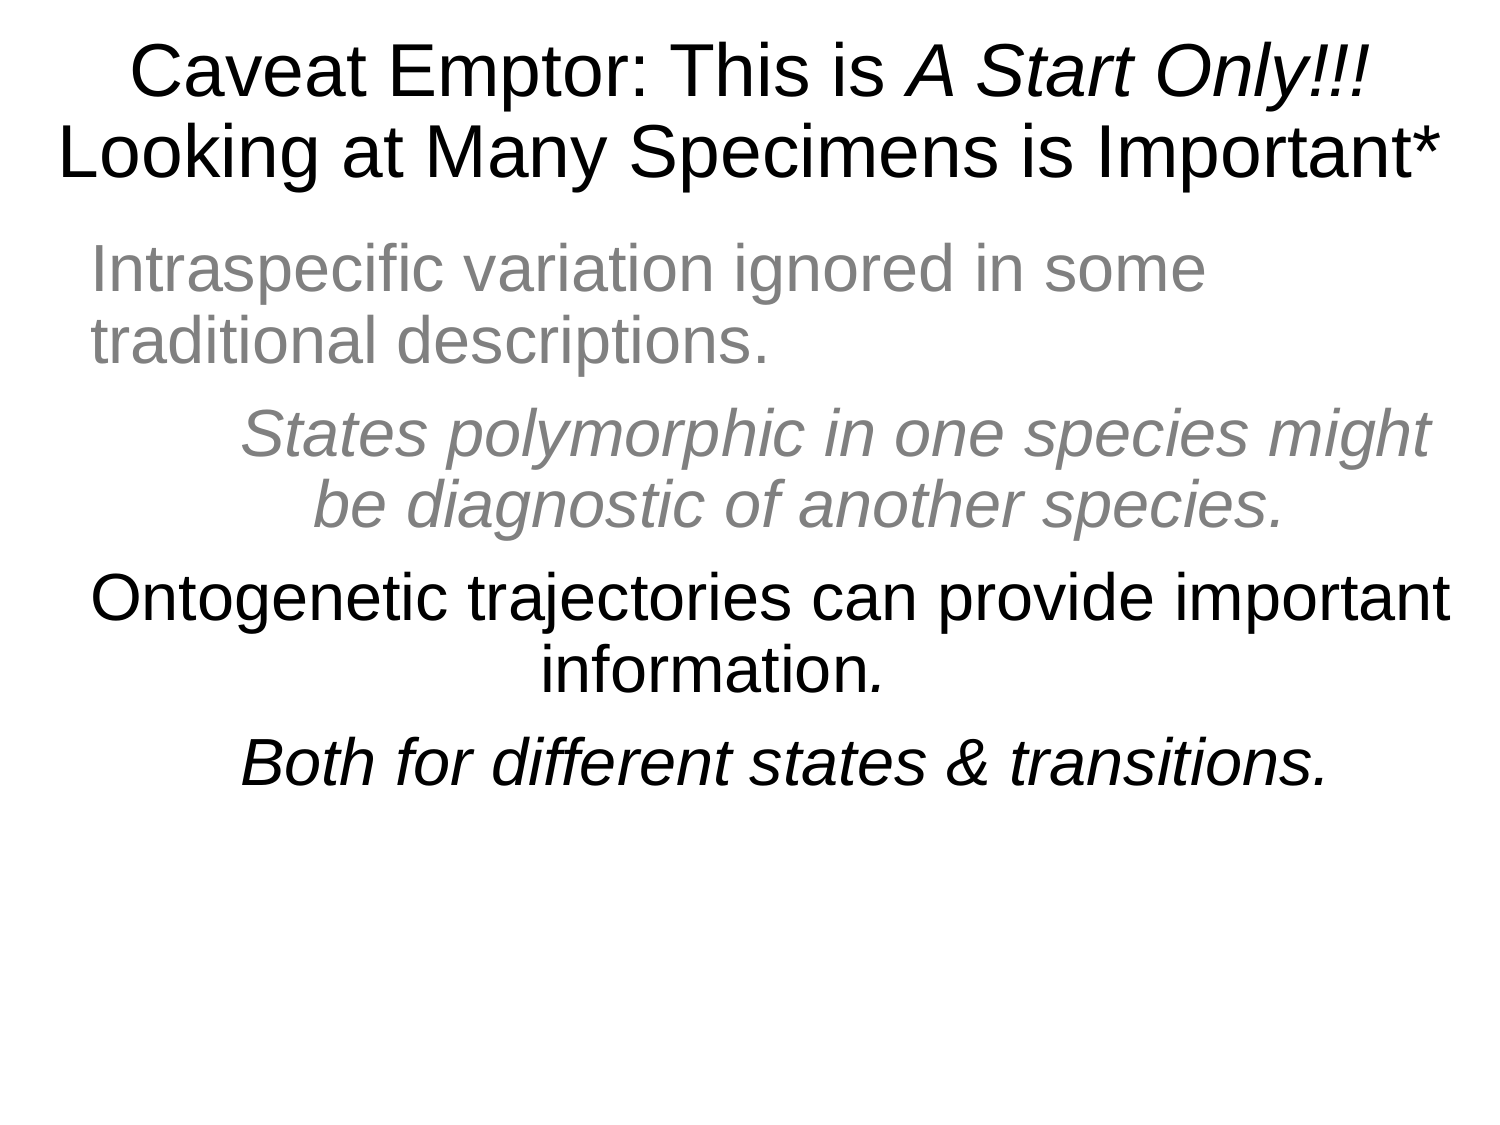

# Caveat Emptor: This is A Start Only!!! Looking at Many Specimens is Important*
Intraspecific variation ignored in some 	traditional descriptions.
	States polymorphic in one species might   	    be diagnostic of another species.
Ontogenetic trajectories can provide important 			information.
	Both for different states & transitions.